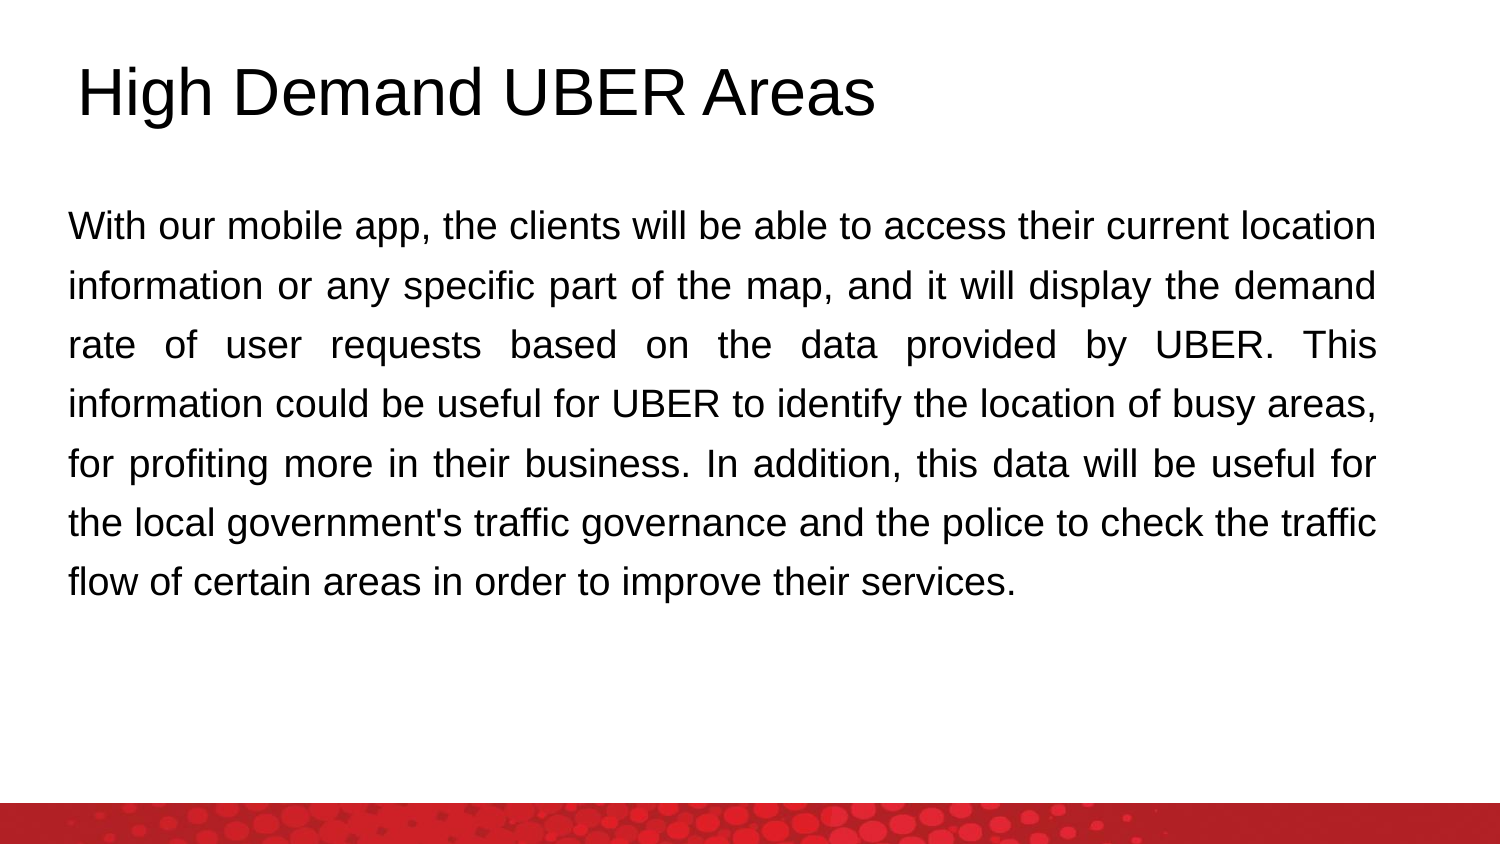

# High Demand UBER Areas
With our mobile app, the clients will be able to access their current location information or any specific part of the map, and it will display the demand rate of user requests based on the data provided by UBER. This information could be useful for UBER to identify the location of busy areas, for profiting more in their business. In addition, this data will be useful for the local government's traffic governance and the police to check the traffic flow of certain areas in order to improve their services.